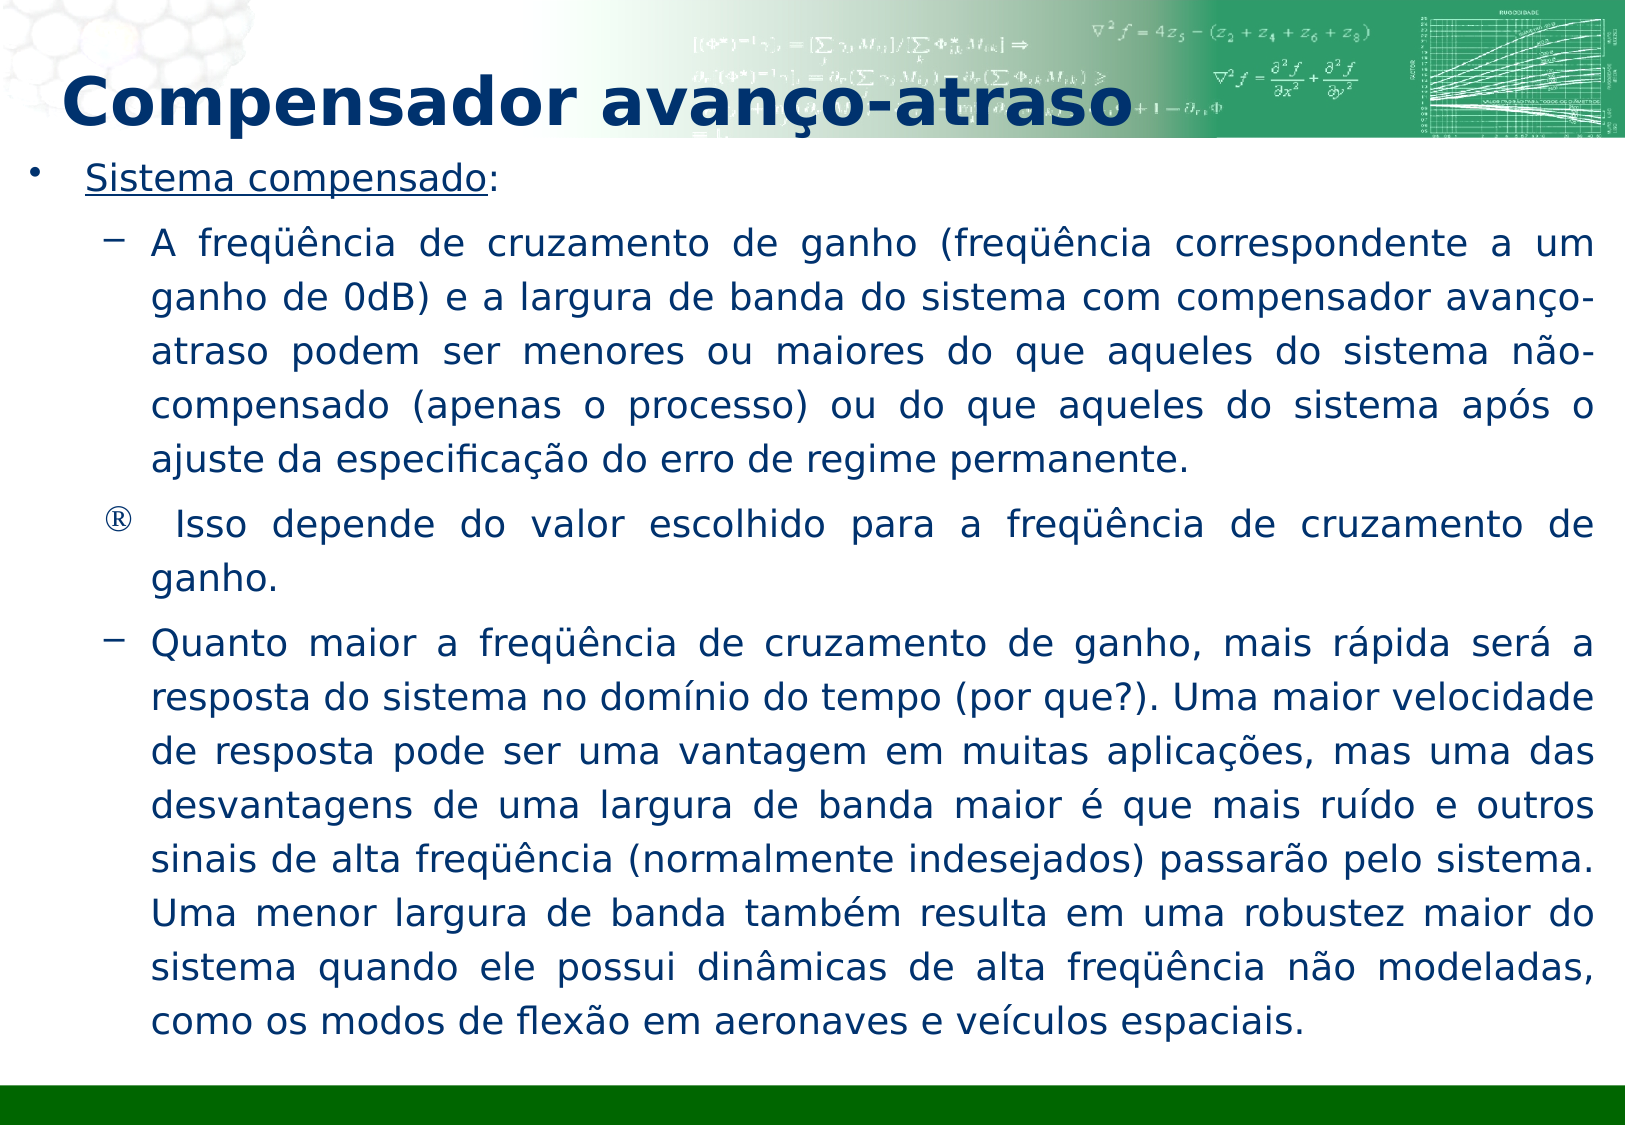

# Compensador avanço-atraso
Sistema compensado:
A freqüência de cruzamento de ganho (freqüência correspondente a um ganho de 0dB) e a largura de banda do sistema com compensador avanço-atraso podem ser menores ou maiores do que aqueles do sistema não-compensado (apenas o processo) ou do que aqueles do sistema após o ajuste da especificação do erro de regime permanente.
 Isso depende do valor escolhido para a freqüência de cruzamento de ganho.
Quanto maior a freqüência de cruzamento de ganho, mais rápida será a resposta do sistema no domínio do tempo (por que?). Uma maior velocidade de resposta pode ser uma vantagem em muitas aplicações, mas uma das desvantagens de uma largura de banda maior é que mais ruído e outros sinais de alta freqüência (normalmente indesejados) passarão pelo sistema. Uma menor largura de banda também resulta em uma robustez maior do sistema quando ele possui dinâmicas de alta freqüência não modeladas, como os modos de flexão em aeronaves e veículos espaciais.